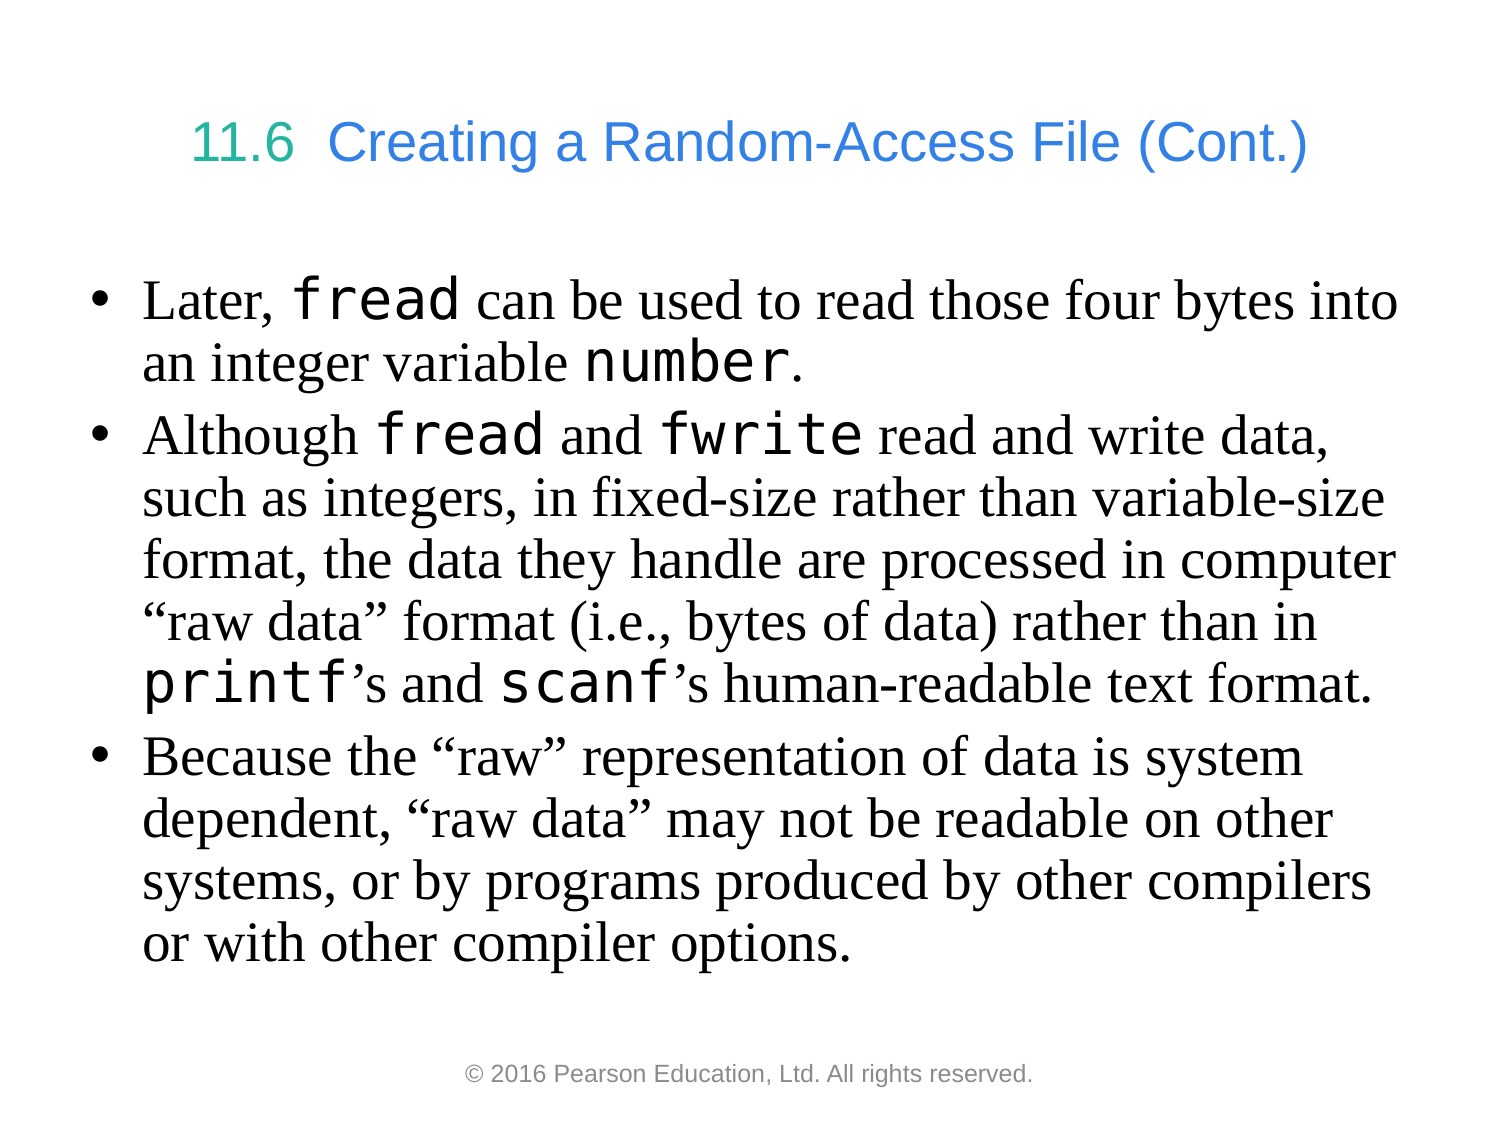

# 11.6  Creating a Random-Access File (Cont.)
Later, fread can be used to read those four bytes into an integer variable number.
Although fread and fwrite read and write data, such as integers, in fixed-size rather than variable-size format, the data they handle are processed in computer “raw data” format (i.e., bytes of data) rather than in printf’s and scanf’s human-readable text format.
Because the “raw” representation of data is system dependent, “raw data” may not be readable on other systems, or by programs produced by other compilers or with other compiler options.
© 2016 Pearson Education, Ltd. All rights reserved.